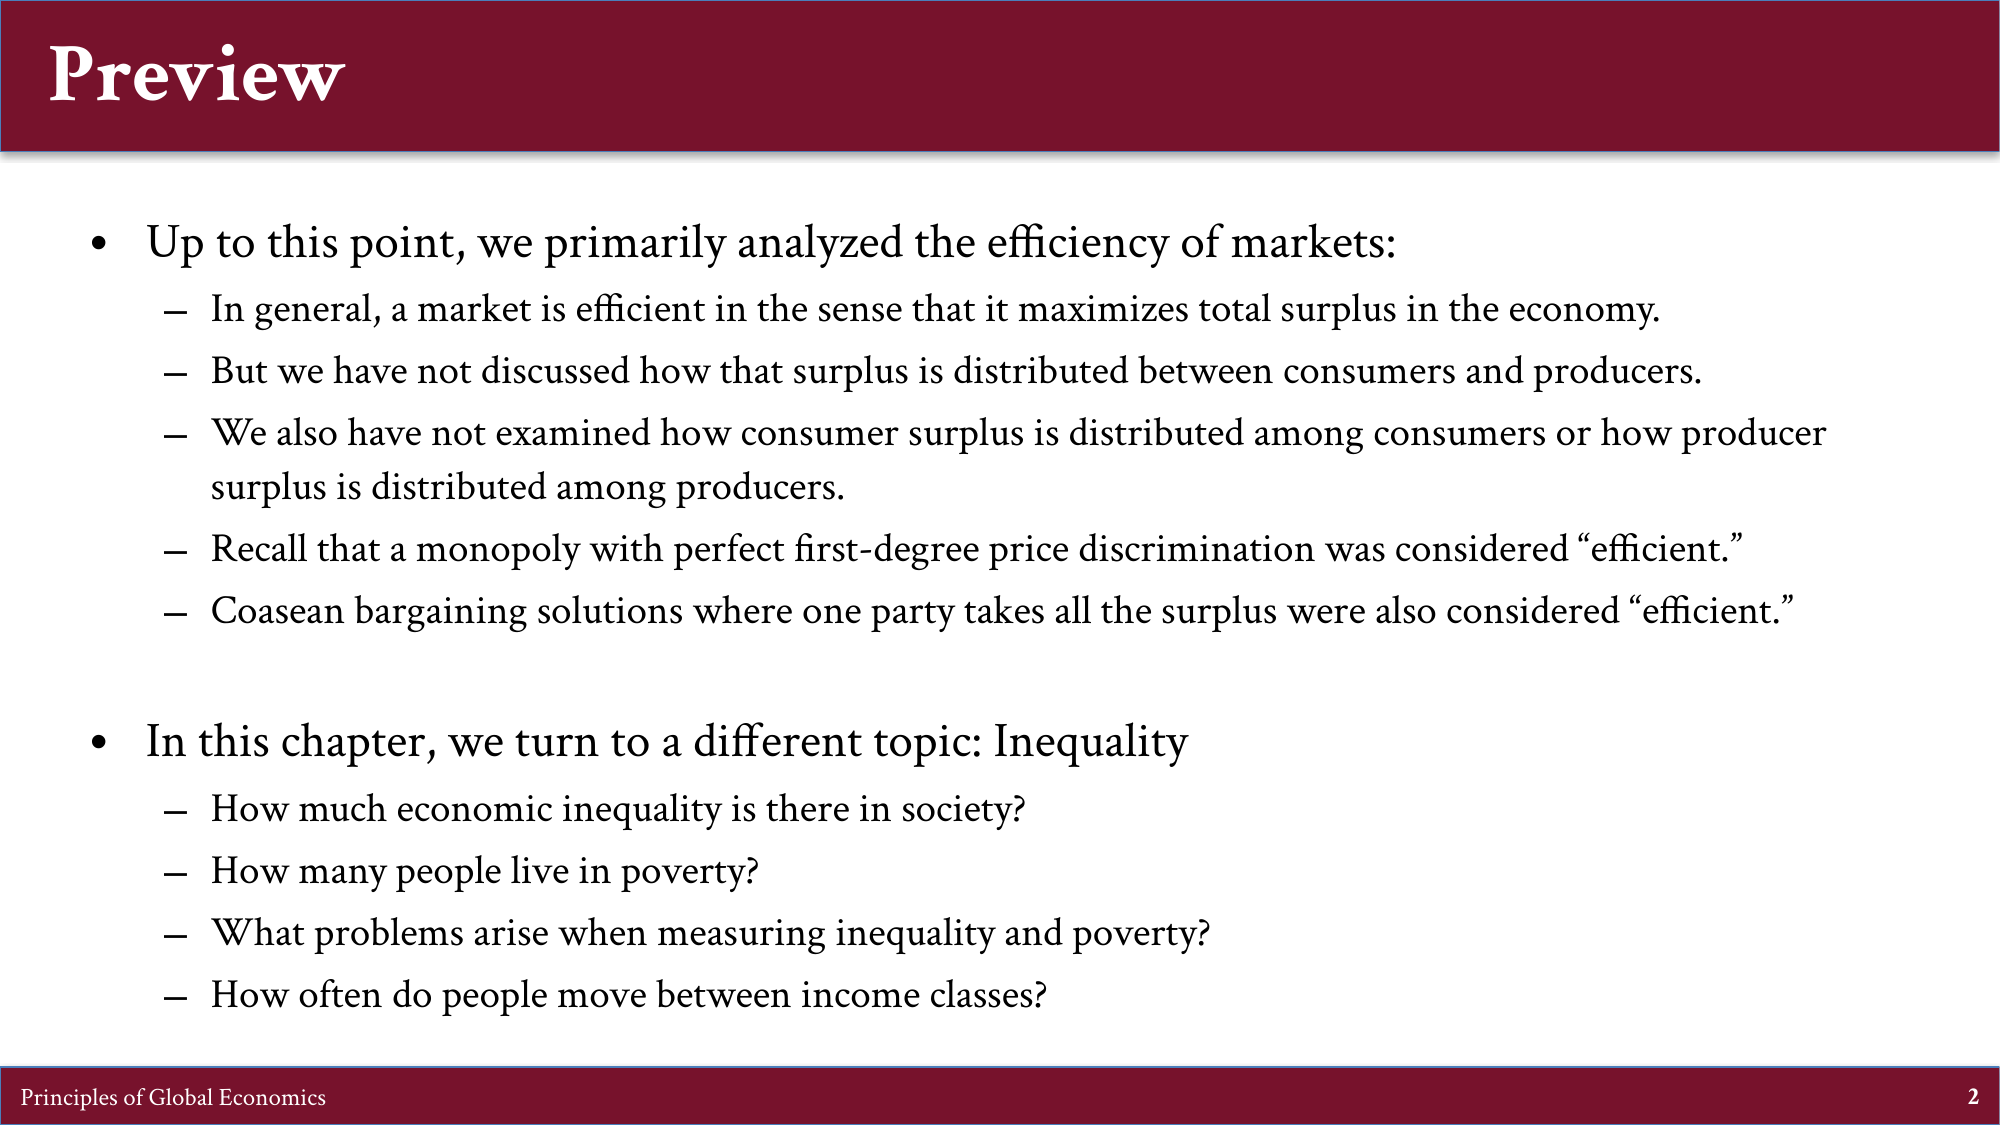

# Preview
Up to this point, we primarily analyzed the efficiency of markets:
In general, a market is efficient in the sense that it maximizes total surplus in the economy.
But we have not discussed how that surplus is distributed between consumers and producers.
We also have not examined how consumer surplus is distributed among consumers or how producer surplus is distributed among producers.
Recall that a monopoly with perfect first-degree price discrimination was considered “efficient.”
Coasean bargaining solutions where one party takes all the surplus were also considered “efficient.”

In this chapter, we turn to a different topic: Inequality
How much economic inequality is there in society?
How many people live in poverty?
What problems arise when measuring inequality and poverty?
How often do people move between income classes?

 Principles of Global Economics
2